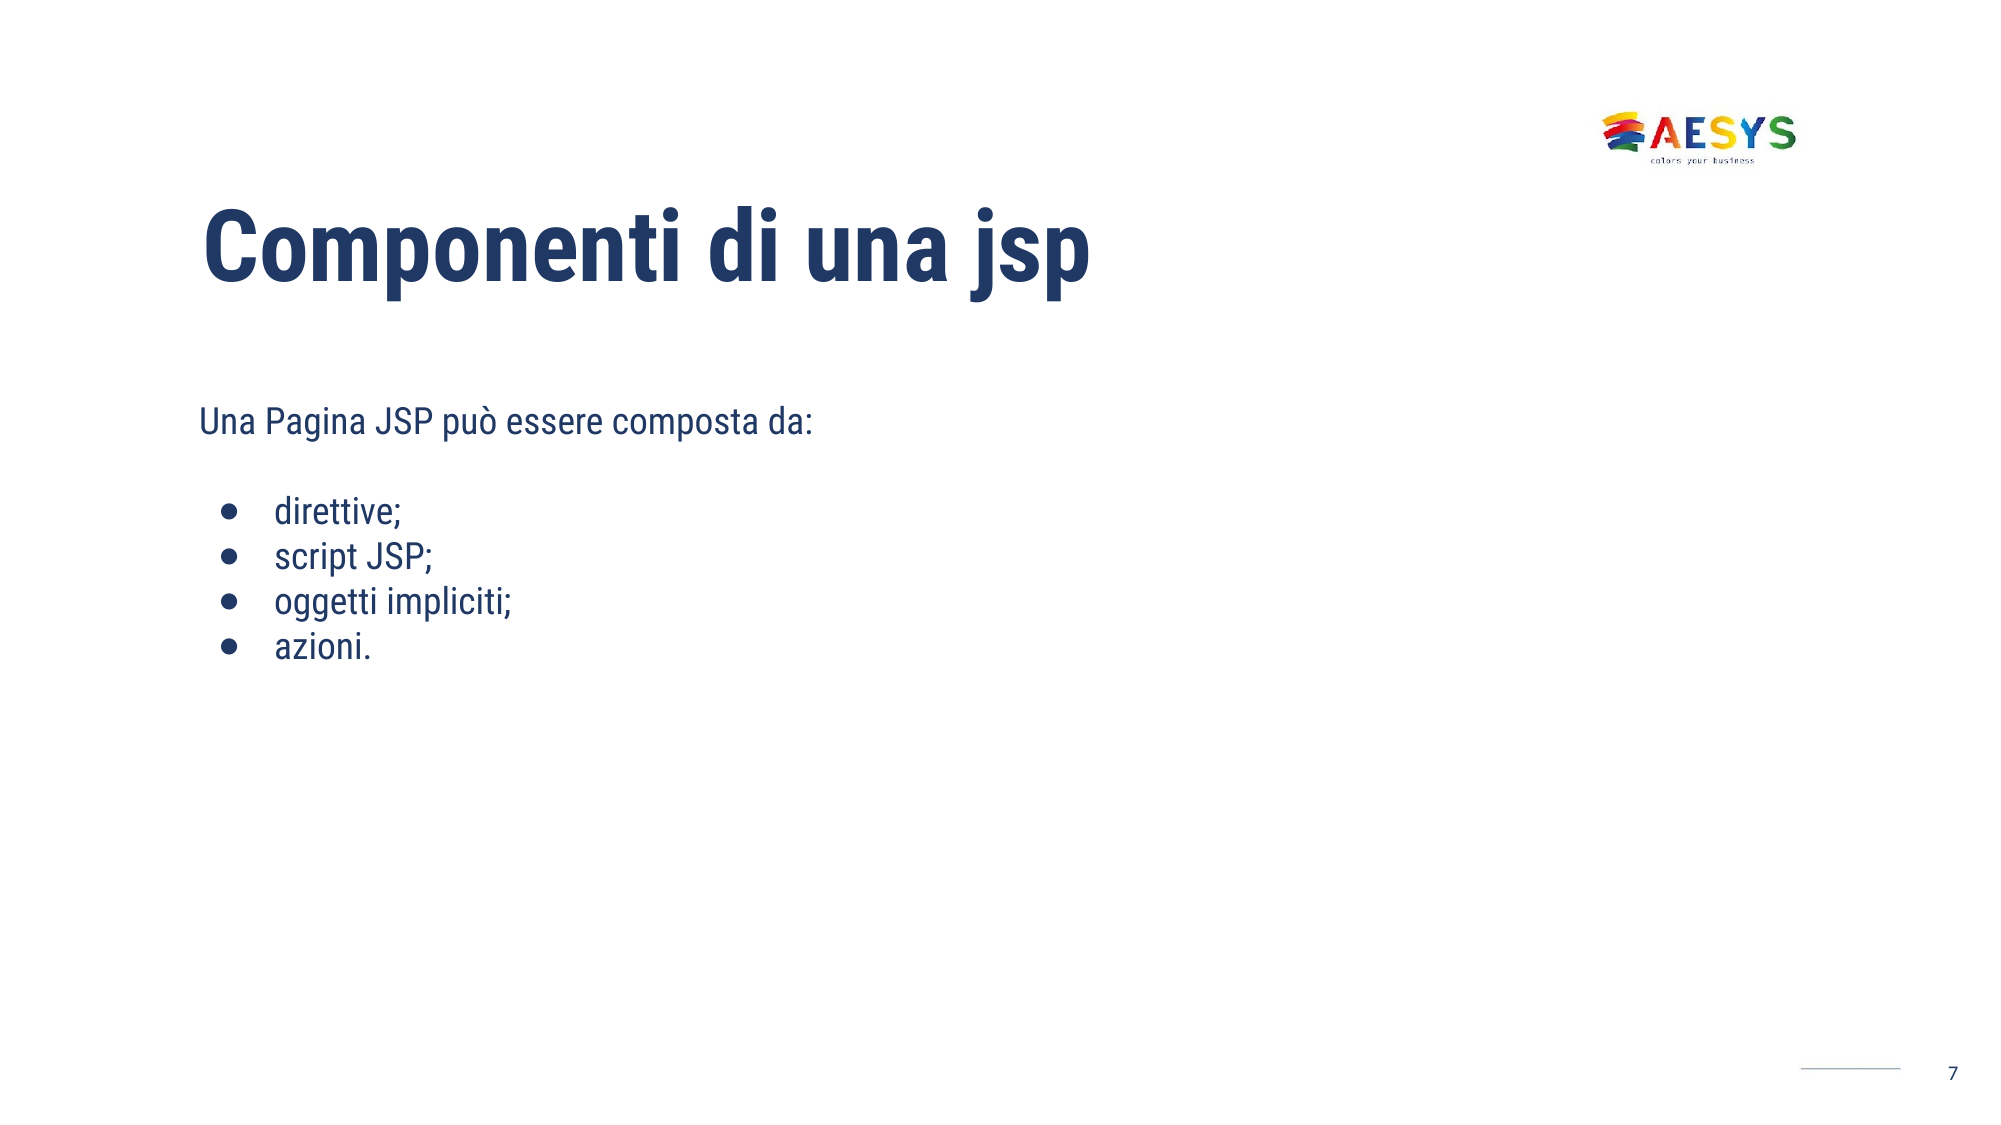

# Componenti di una jsp

Una Pagina JSP può essere composta da:

direttive;
script JSP;
oggetti impliciti;
azioni.

7